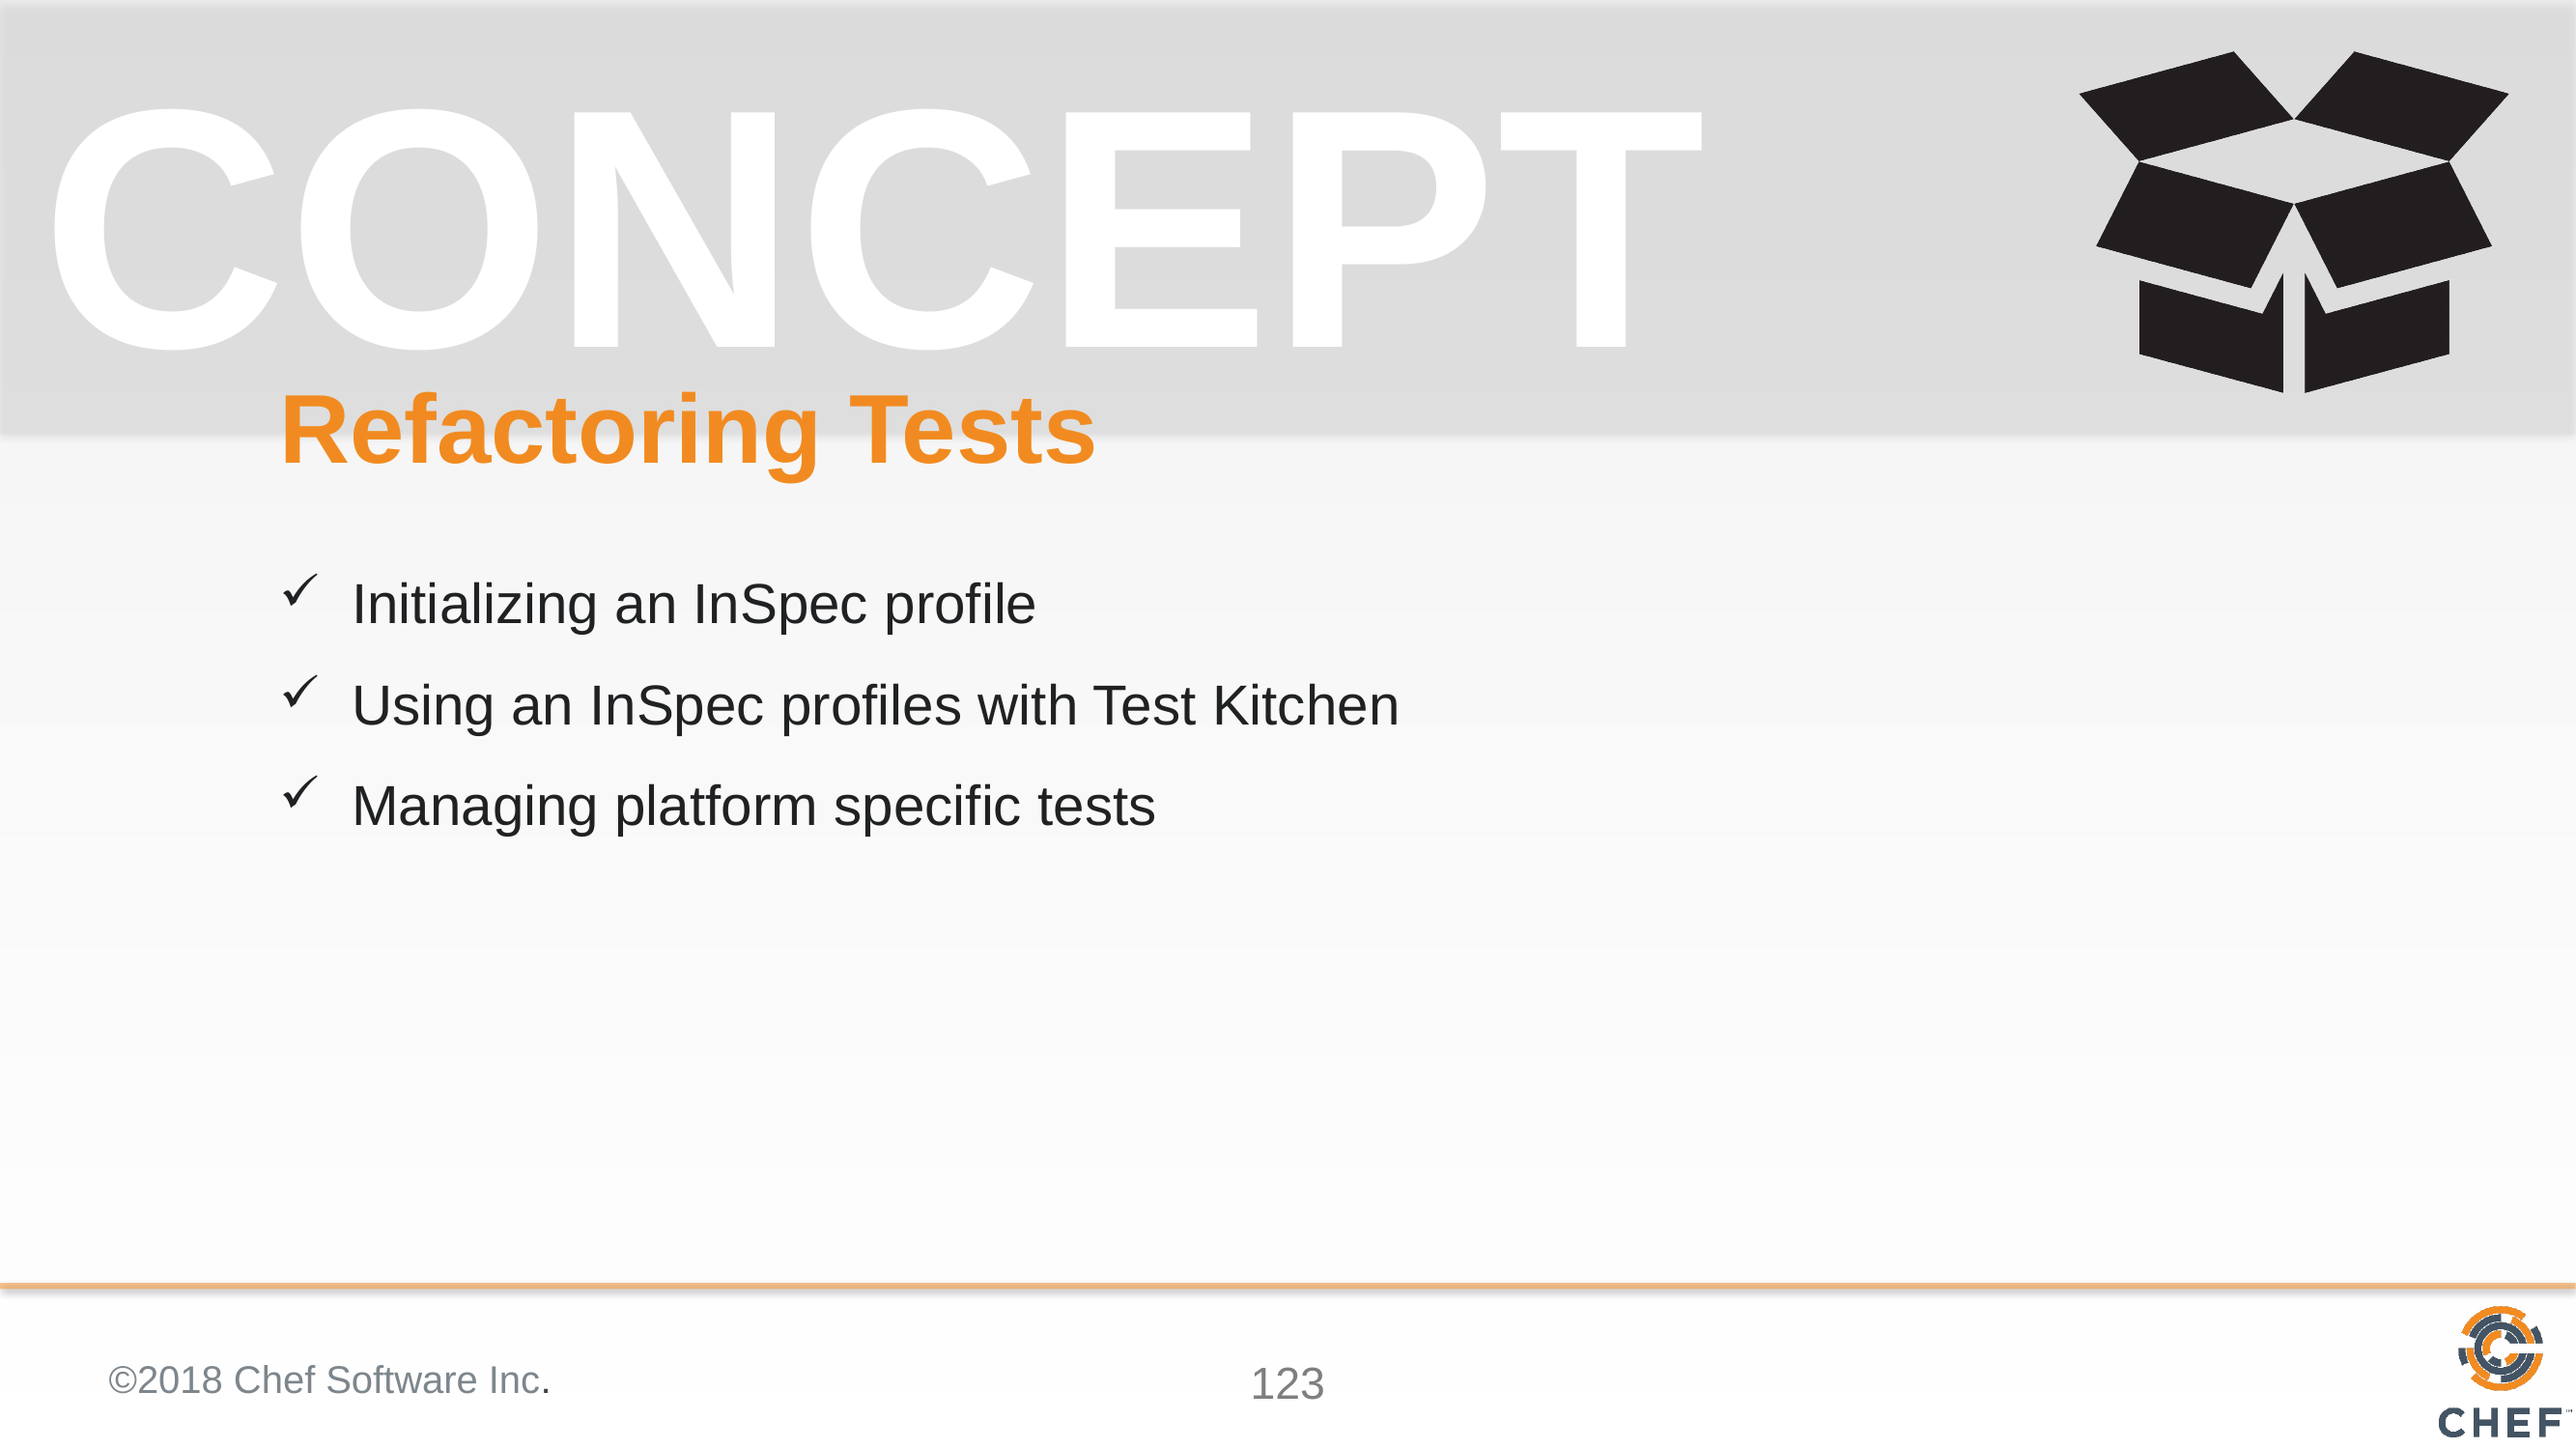

# Refactoring Tests
Initializing an InSpec profile
Using an InSpec profiles with Test Kitchen
Managing platform specific tests